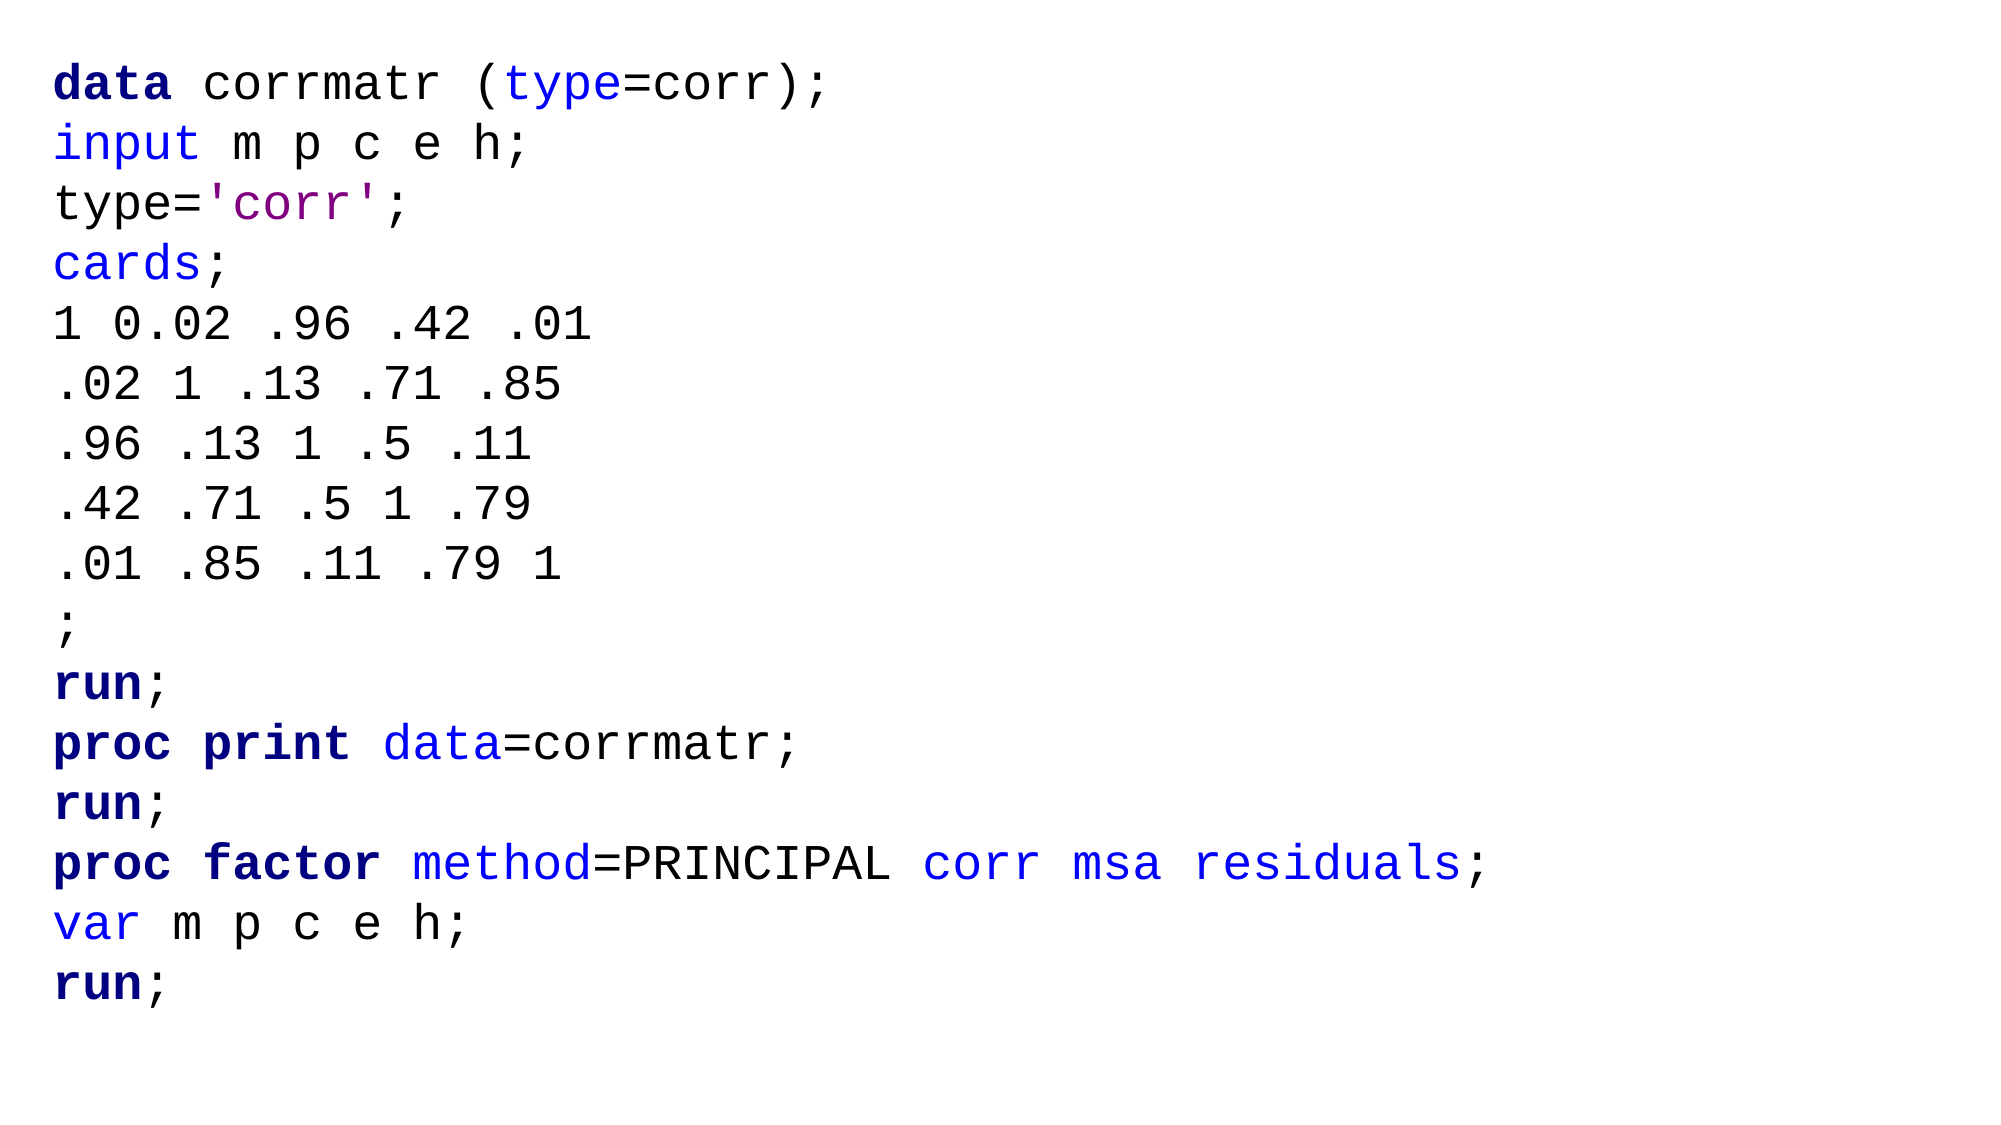

data corrmatr (type=corr);
input m p c e h;
type='corr';
cards;
1 0.02 .96 .42 .01
.02 1 .13 .71 .85
.96 .13 1 .5 .11
.42 .71 .5 1 .79
.01 .85 .11 .79 1
;
run;
proc print data=corrmatr;
run;
proc factor method=PRINCIPAL corr msa residuals;
var m p c e h;
run;